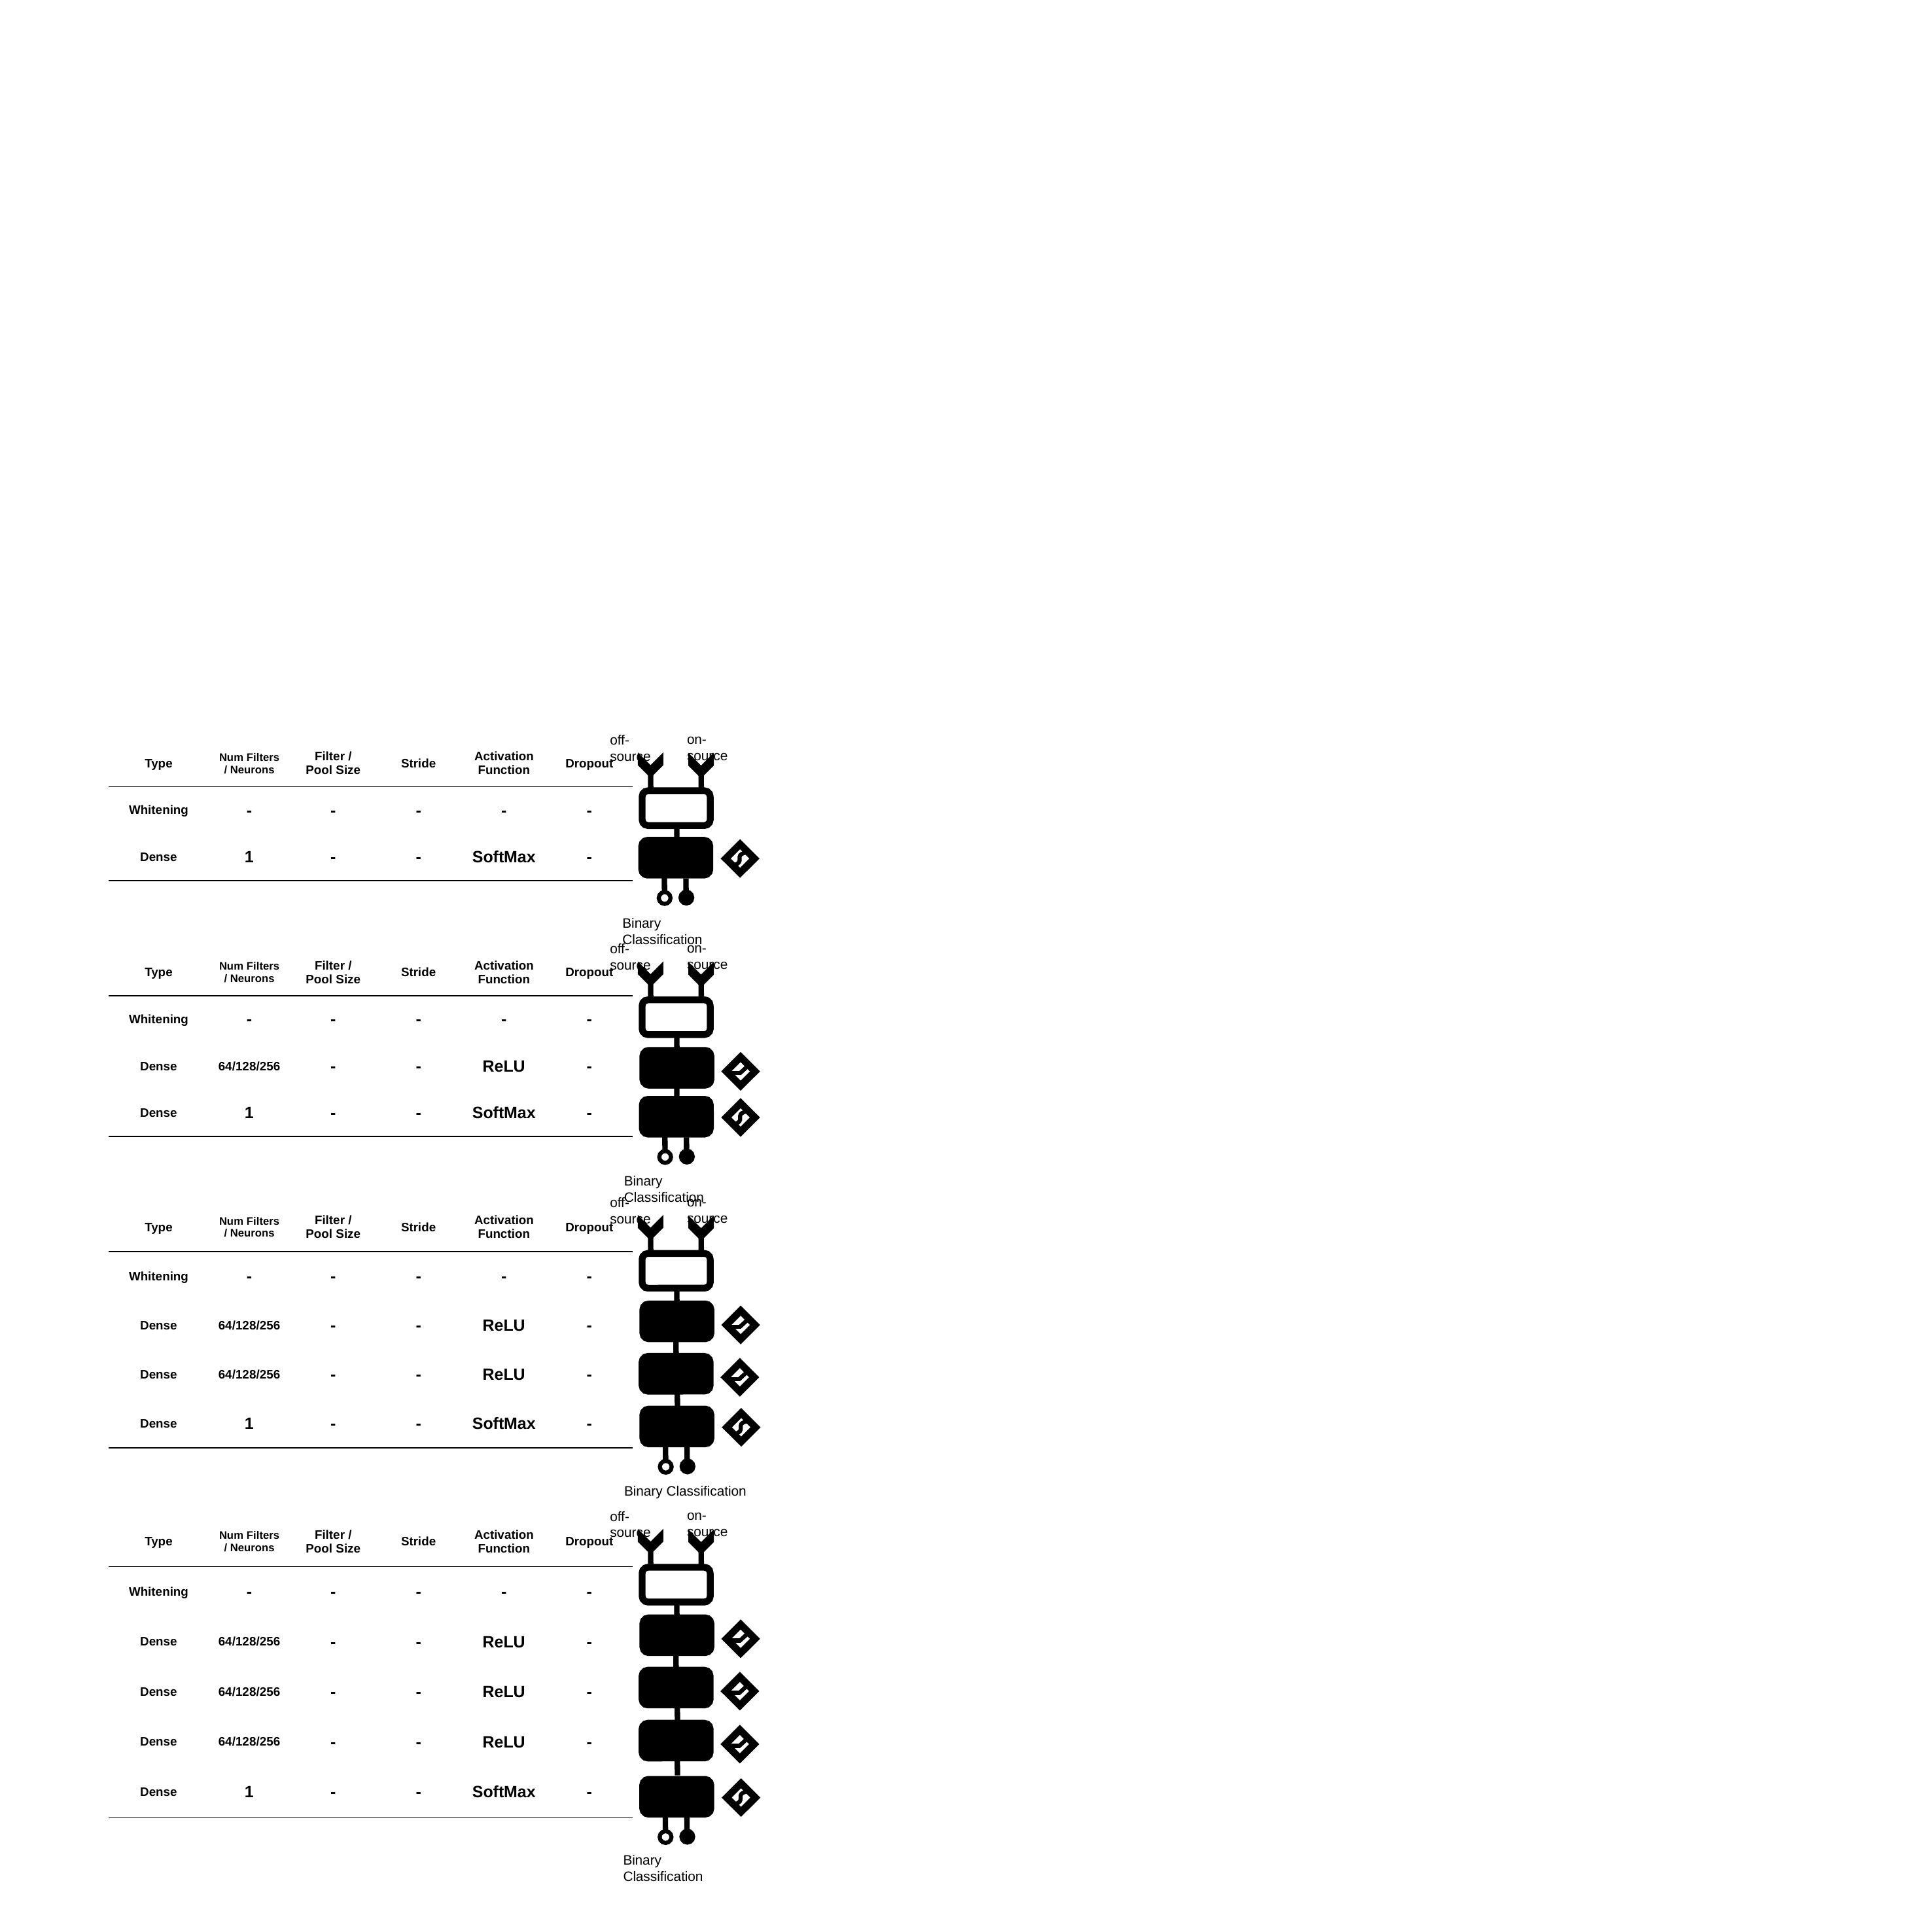

on-source
off-source
| Type | Num Filters / Neurons | Filter / Pool Size | Stride | Activation Function | Dropout |
| --- | --- | --- | --- | --- | --- |
| Whitening | - | - | - | - | - |
| Dense | 1 | - | - | SoftMax | - |

Binary Classification
on-source
off-source
| Type | Num Filters / Neurons | Filter / Pool Size | Stride | Activation Function | Dropout |
| --- | --- | --- | --- | --- | --- |
| Whitening | - | - | - | - | - |
| Dense | 64/128/256 | - | - | ReLU | - |
| Dense | 1 | - | - | SoftMax | - |

Binary Classification
on-source
off-source
| Type | Num Filters / Neurons | Filter / Pool Size | Stride | Activation Function | Dropout |
| --- | --- | --- | --- | --- | --- |
| Whitening | - | - | - | - | - |
| Dense | 64/128/256 | - | - | ReLU | - |
| Dense | 64/128/256 | - | - | ReLU | - |
| Dense | 1 | - | - | SoftMax | - |

Binary Classification
on-source
off-source
| Type | Num Filters / Neurons | Filter / Pool Size | Stride | Activation Function | Dropout |
| --- | --- | --- | --- | --- | --- |
| Whitening | - | - | - | - | - |
| Dense | 64/128/256 | - | - | ReLU | - |
| Dense | 64/128/256 | - | - | ReLU | - |
| Dense | 64/128/256 | - | - | ReLU | - |
| Dense | 1 | - | - | SoftMax | - |

Binary Classification